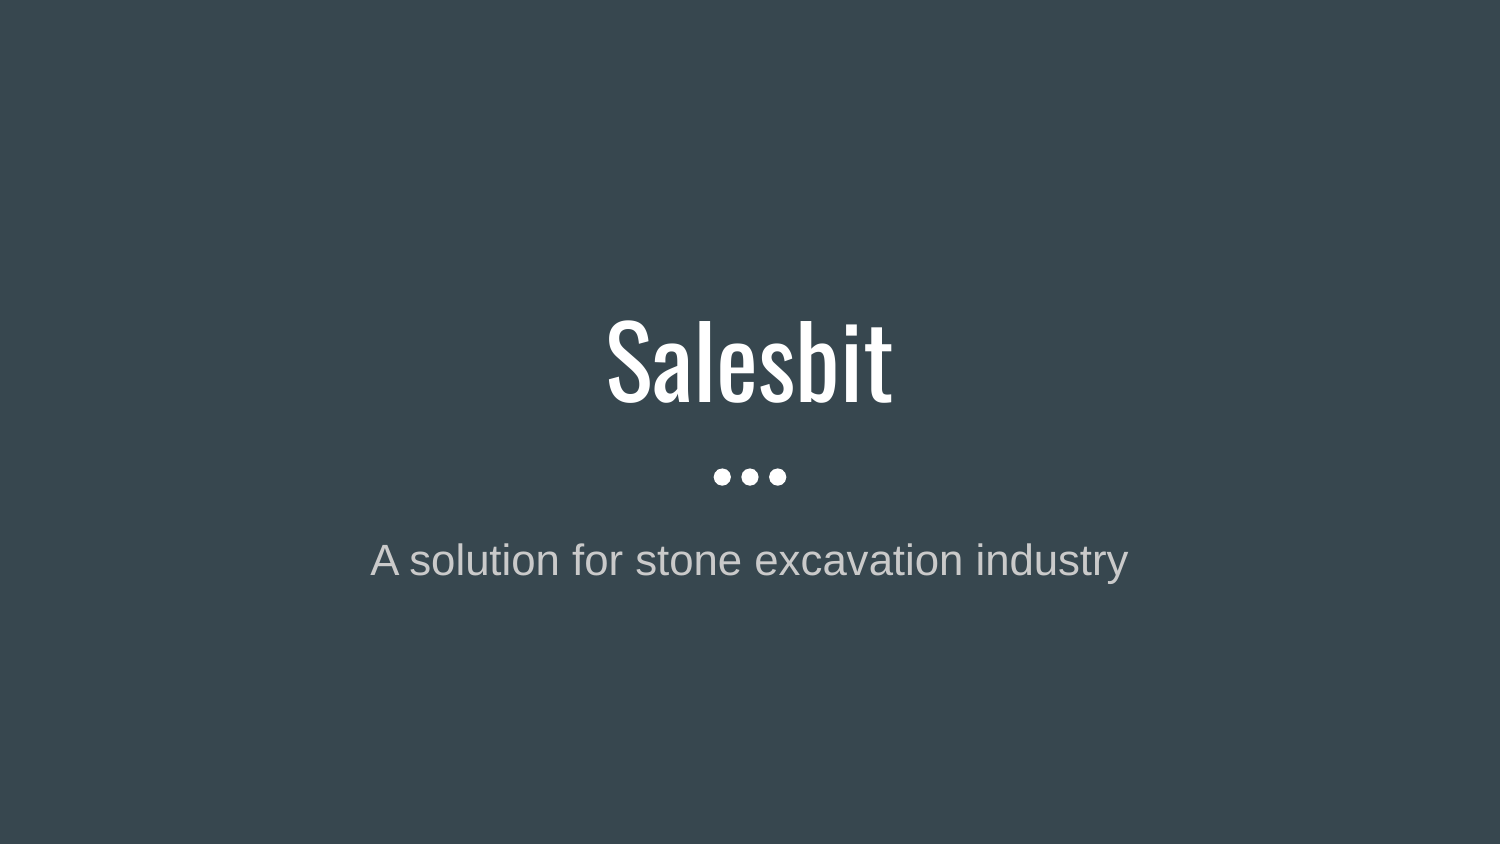

# Salesbit
A solution for stone excavation industry